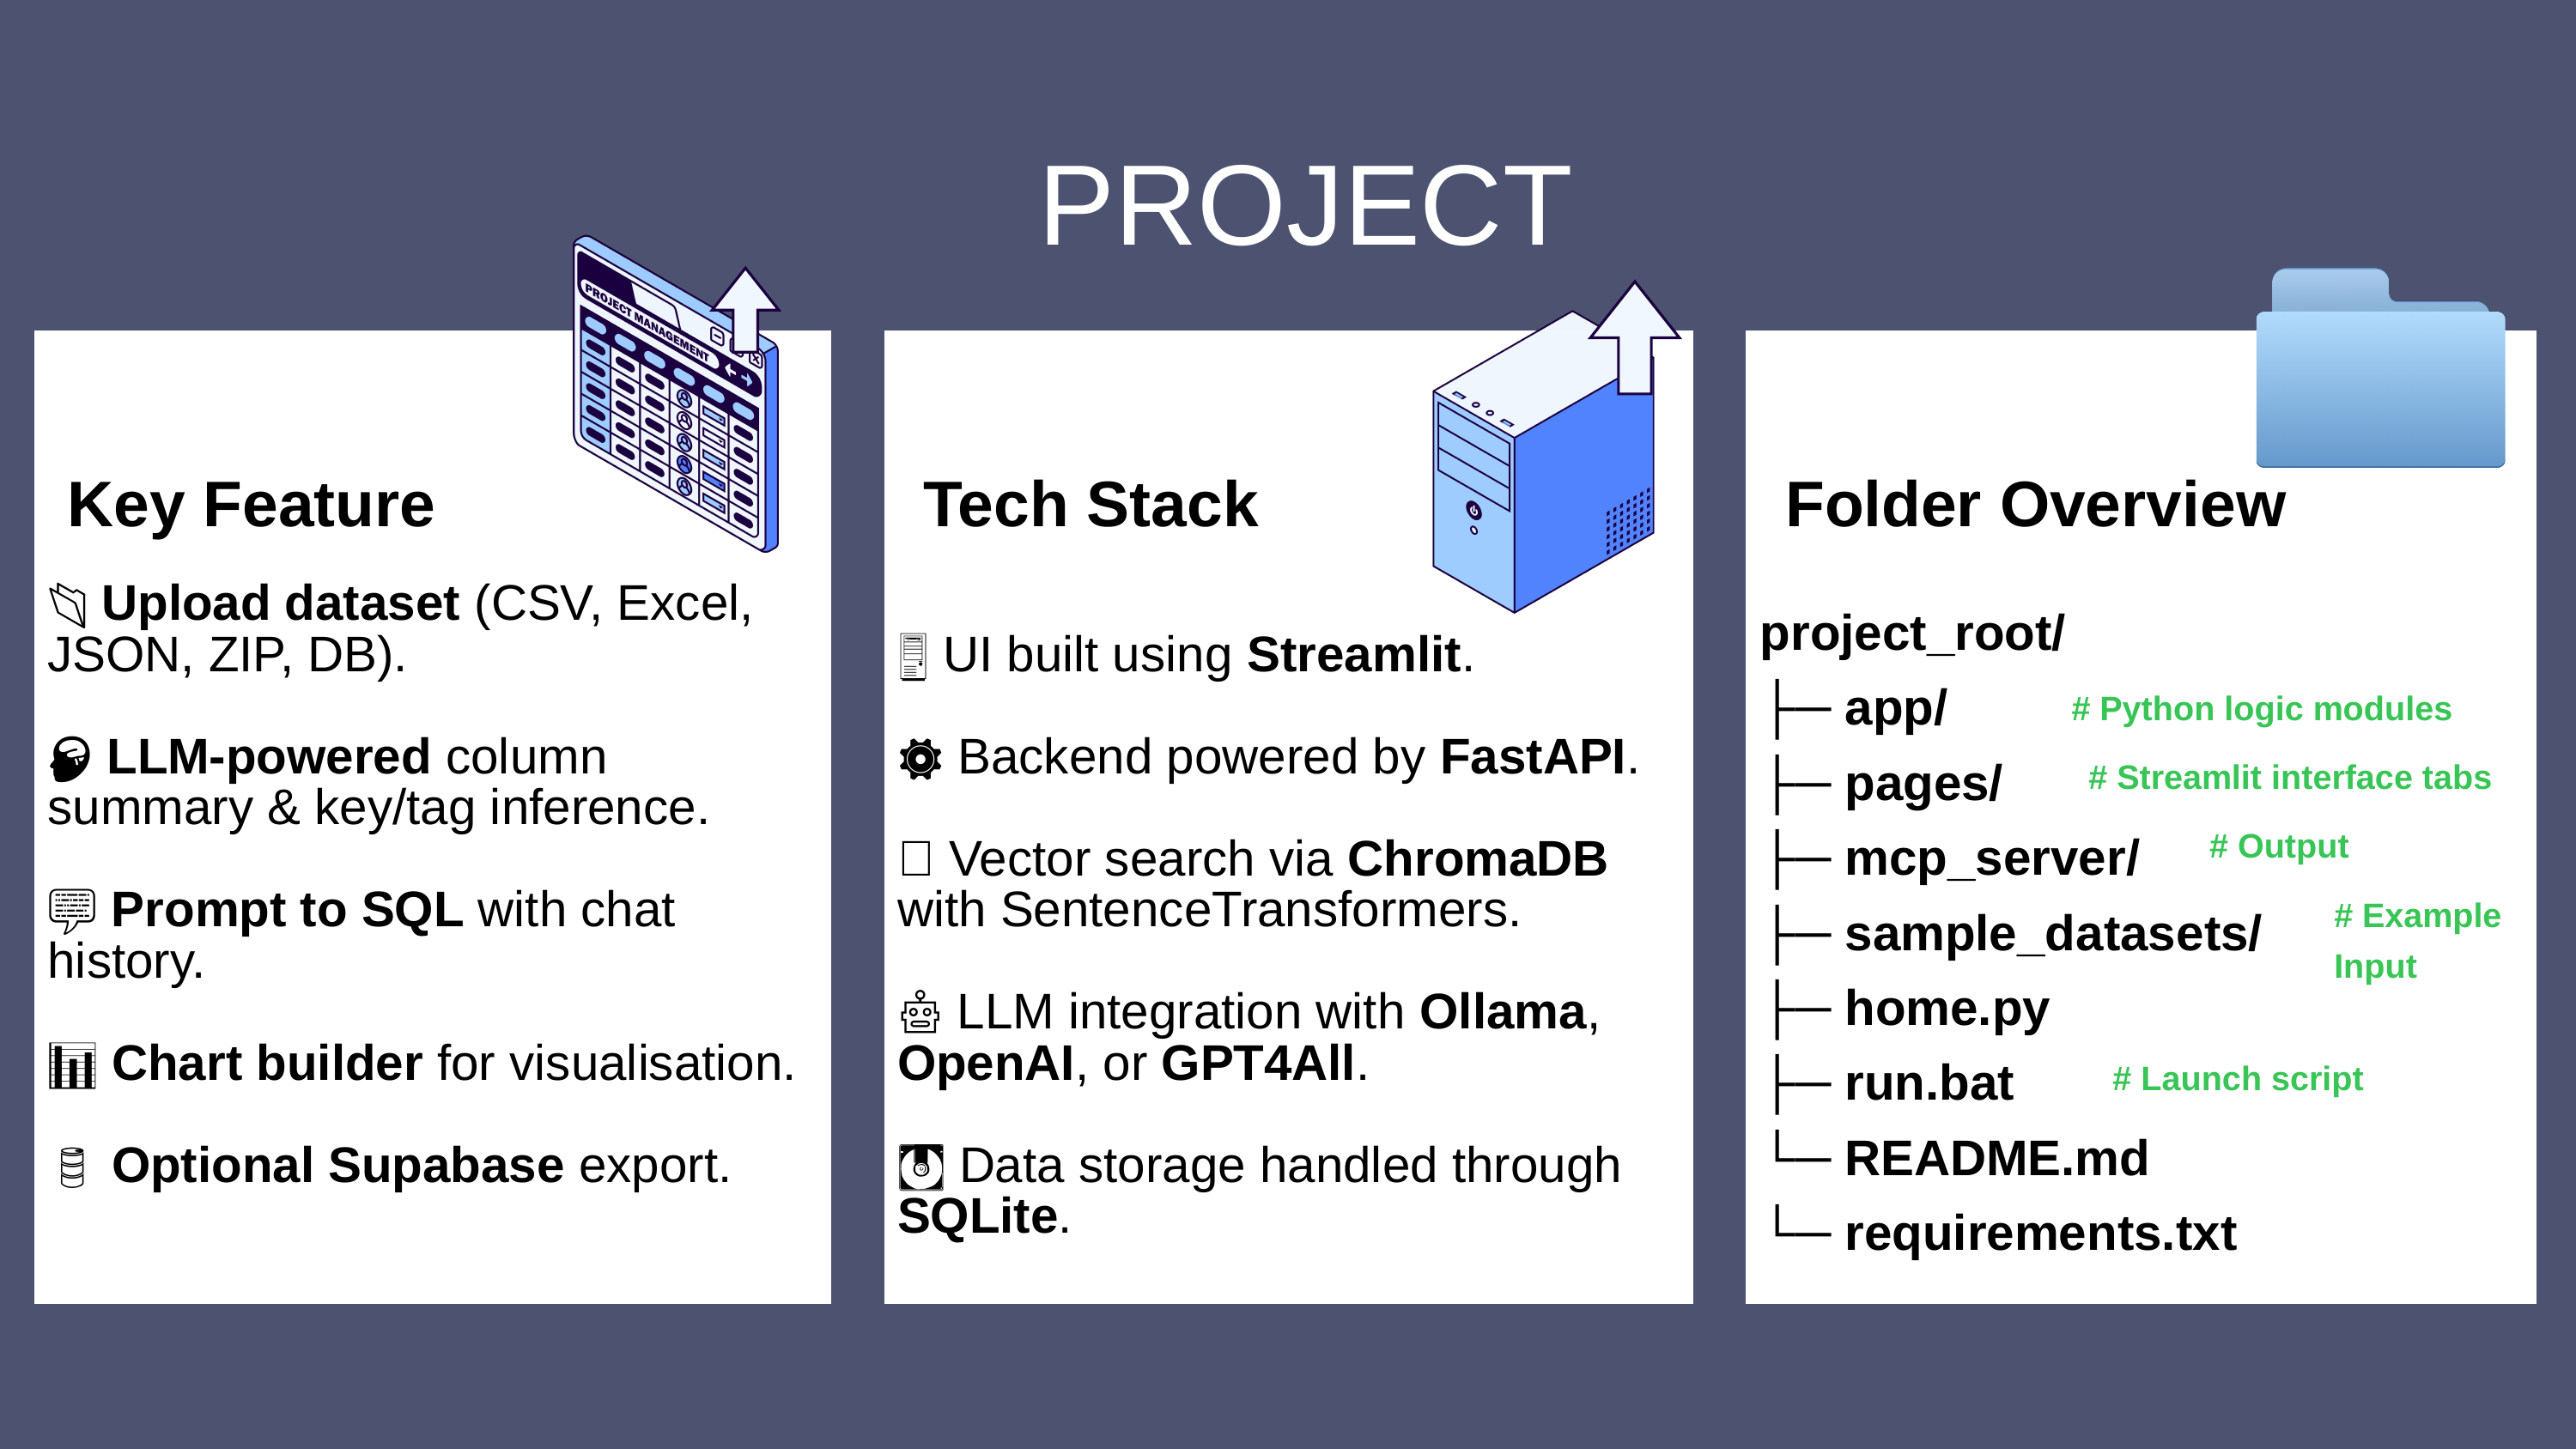

PROJECT

Key Feature
Tech Stack
Folder Overview
📂 Upload dataset (CSV, Excel, JSON, ZIP, DB).

🧠 LLM-powered column summary & key/tag inference.

💬 Prompt to SQL with chat history.

📊 Chart builder for visualisation.

🛢️ Optional Supabase export.
project_root/
├─ app/
├─ pages/
├─ mcp_server/
├─ sample_datasets/
├─ home.py
├─ run.bat
└─ README.md
└─ requirements.txt
🖥️ UI built using Streamlit.

⚙️ Backend powered by FastAPI.

🧬 Vector search via ChromaDB with SentenceTransformers.

🤖 LLM integration with Ollama, OpenAI, or GPT4All.

💽 Data storage handled through SQLite.
# Python logic modules
 # Streamlit interface tabs
# Output
# Example Input
# Launch script